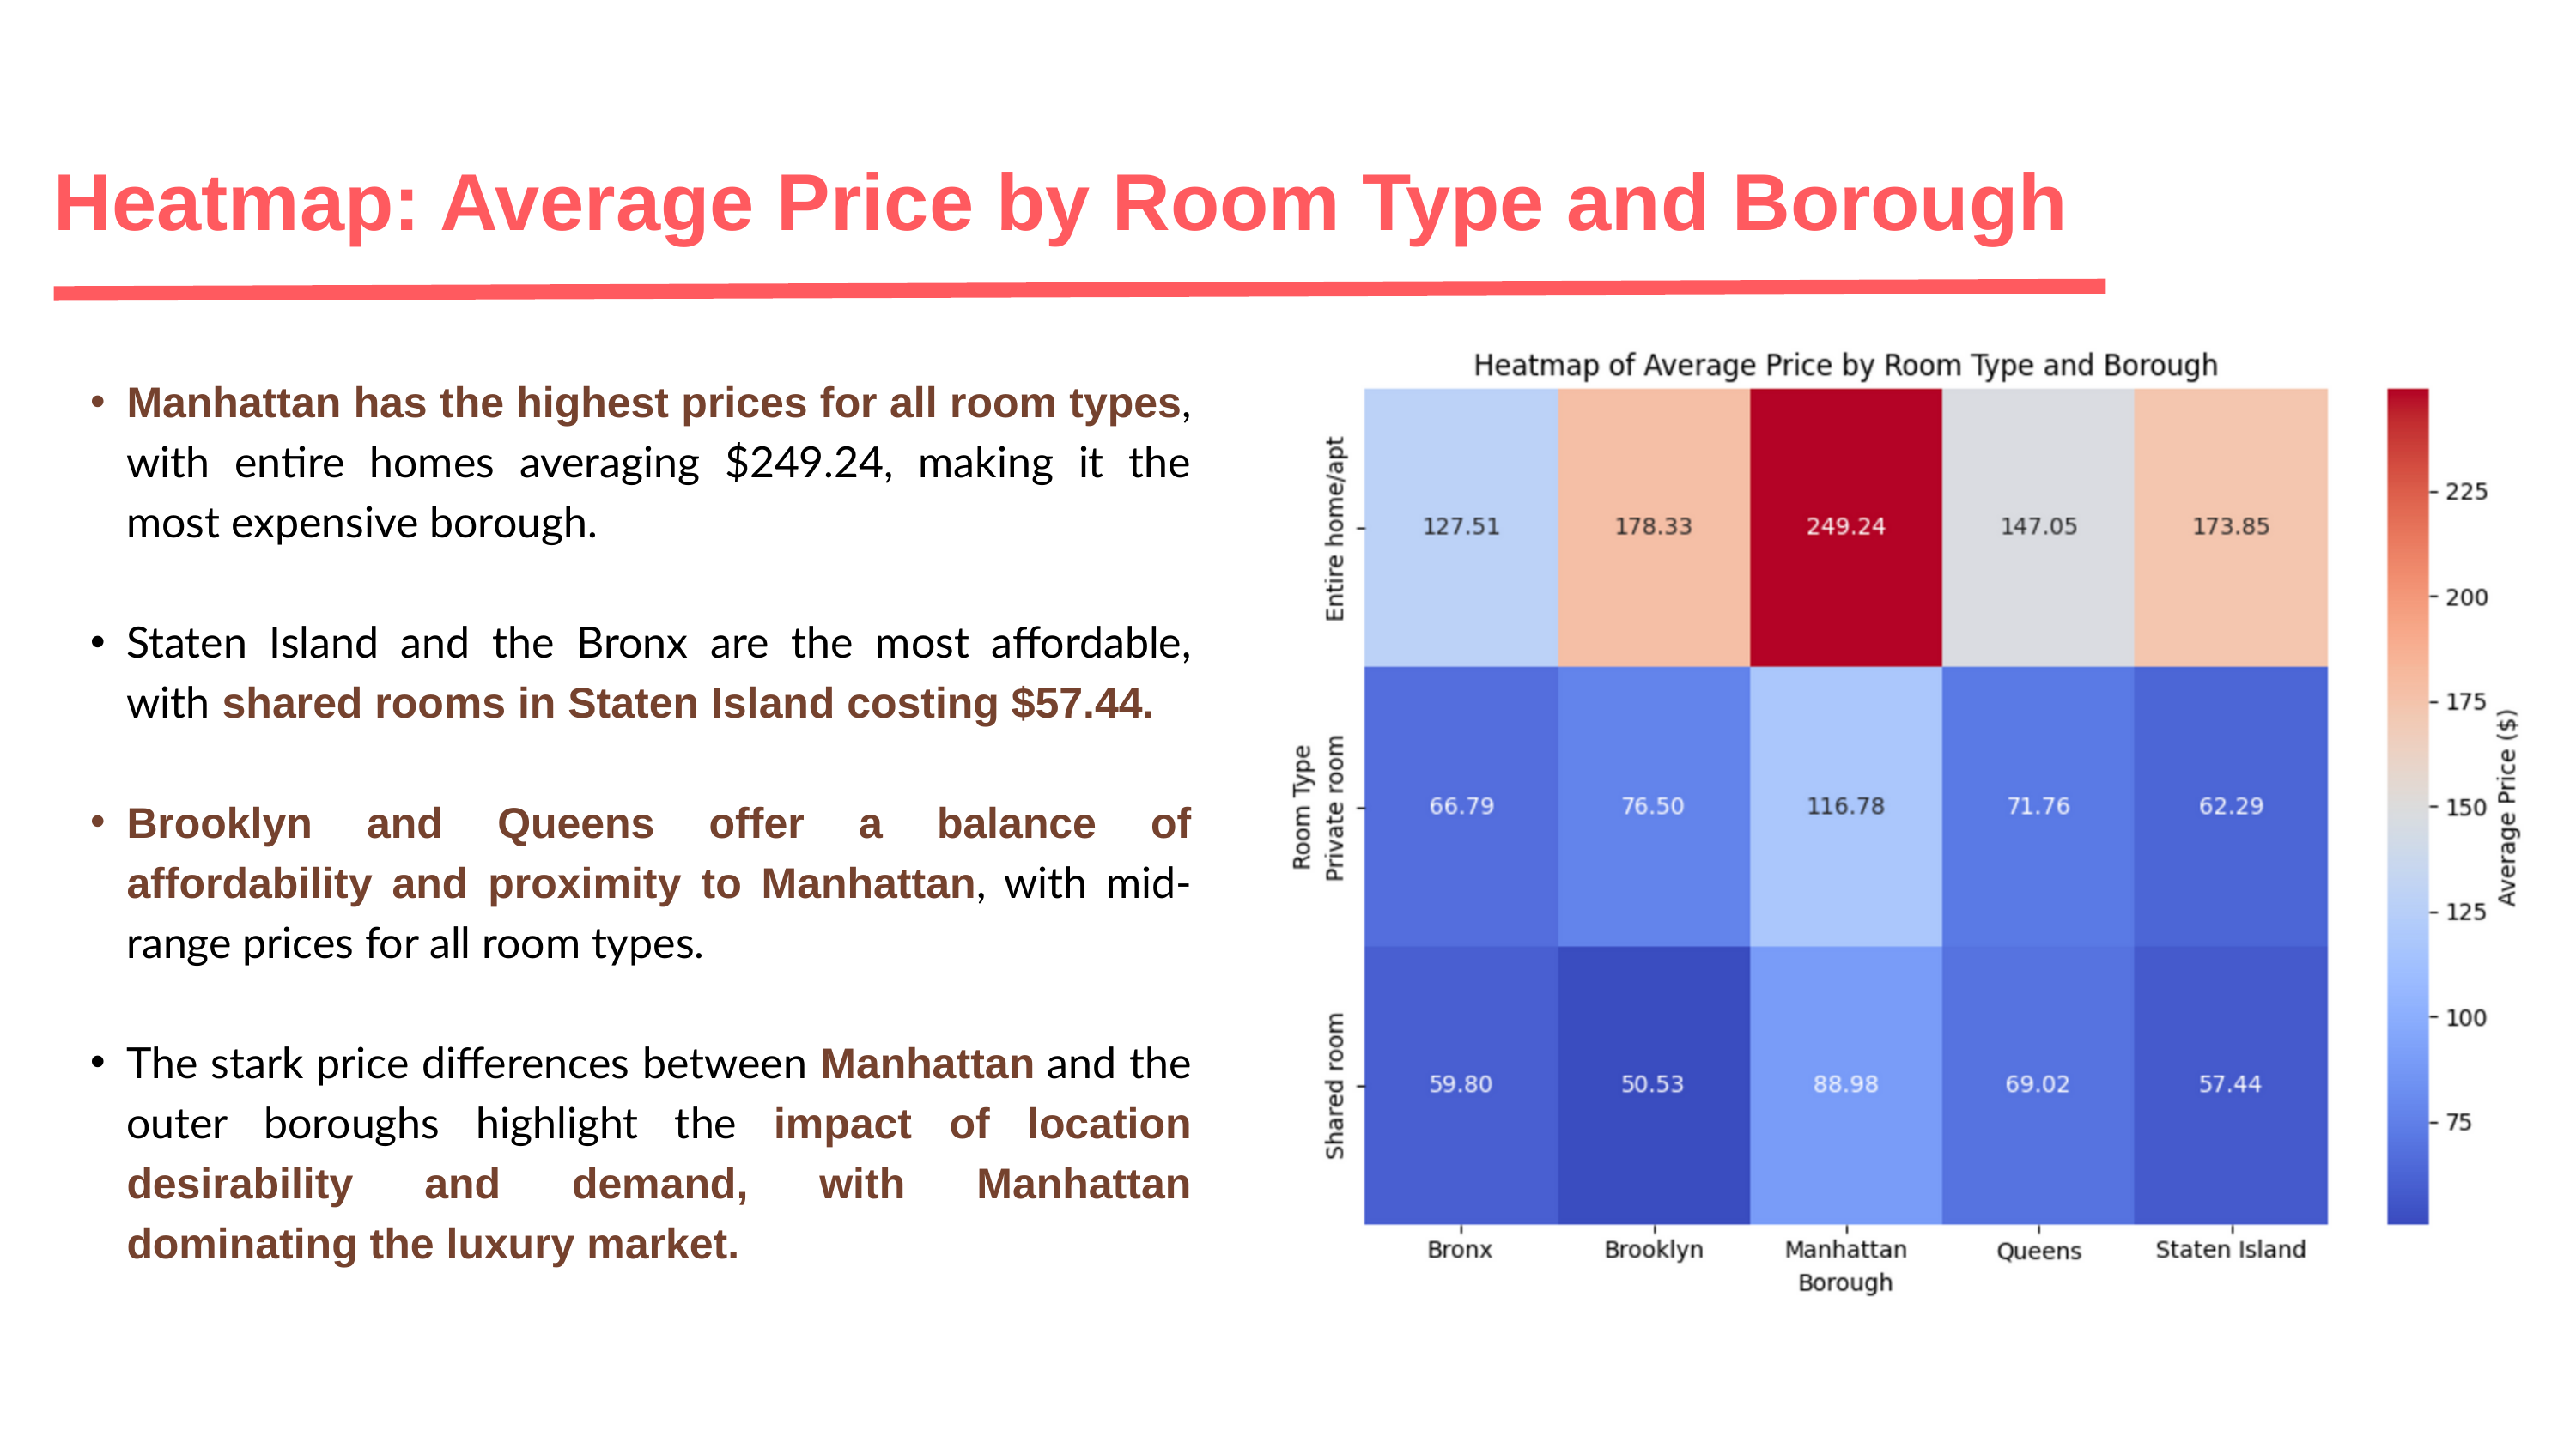

Heatmap: Average Price by Room Type and Borough

Manhattan has the highest prices for all room types, with entire homes averaging $249.24, making it the most expensive borough.

Staten Island and the Bronx are the most affordable, with shared rooms in Staten Island costing $57.44.

Brooklyn and Queens offer a balance of affordability and proximity to Manhattan, with mid-range prices for all room types.

The stark price differences between Manhattan and the outer boroughs highlight the impact of location desirability and demand, with Manhattan dominating the luxury market.